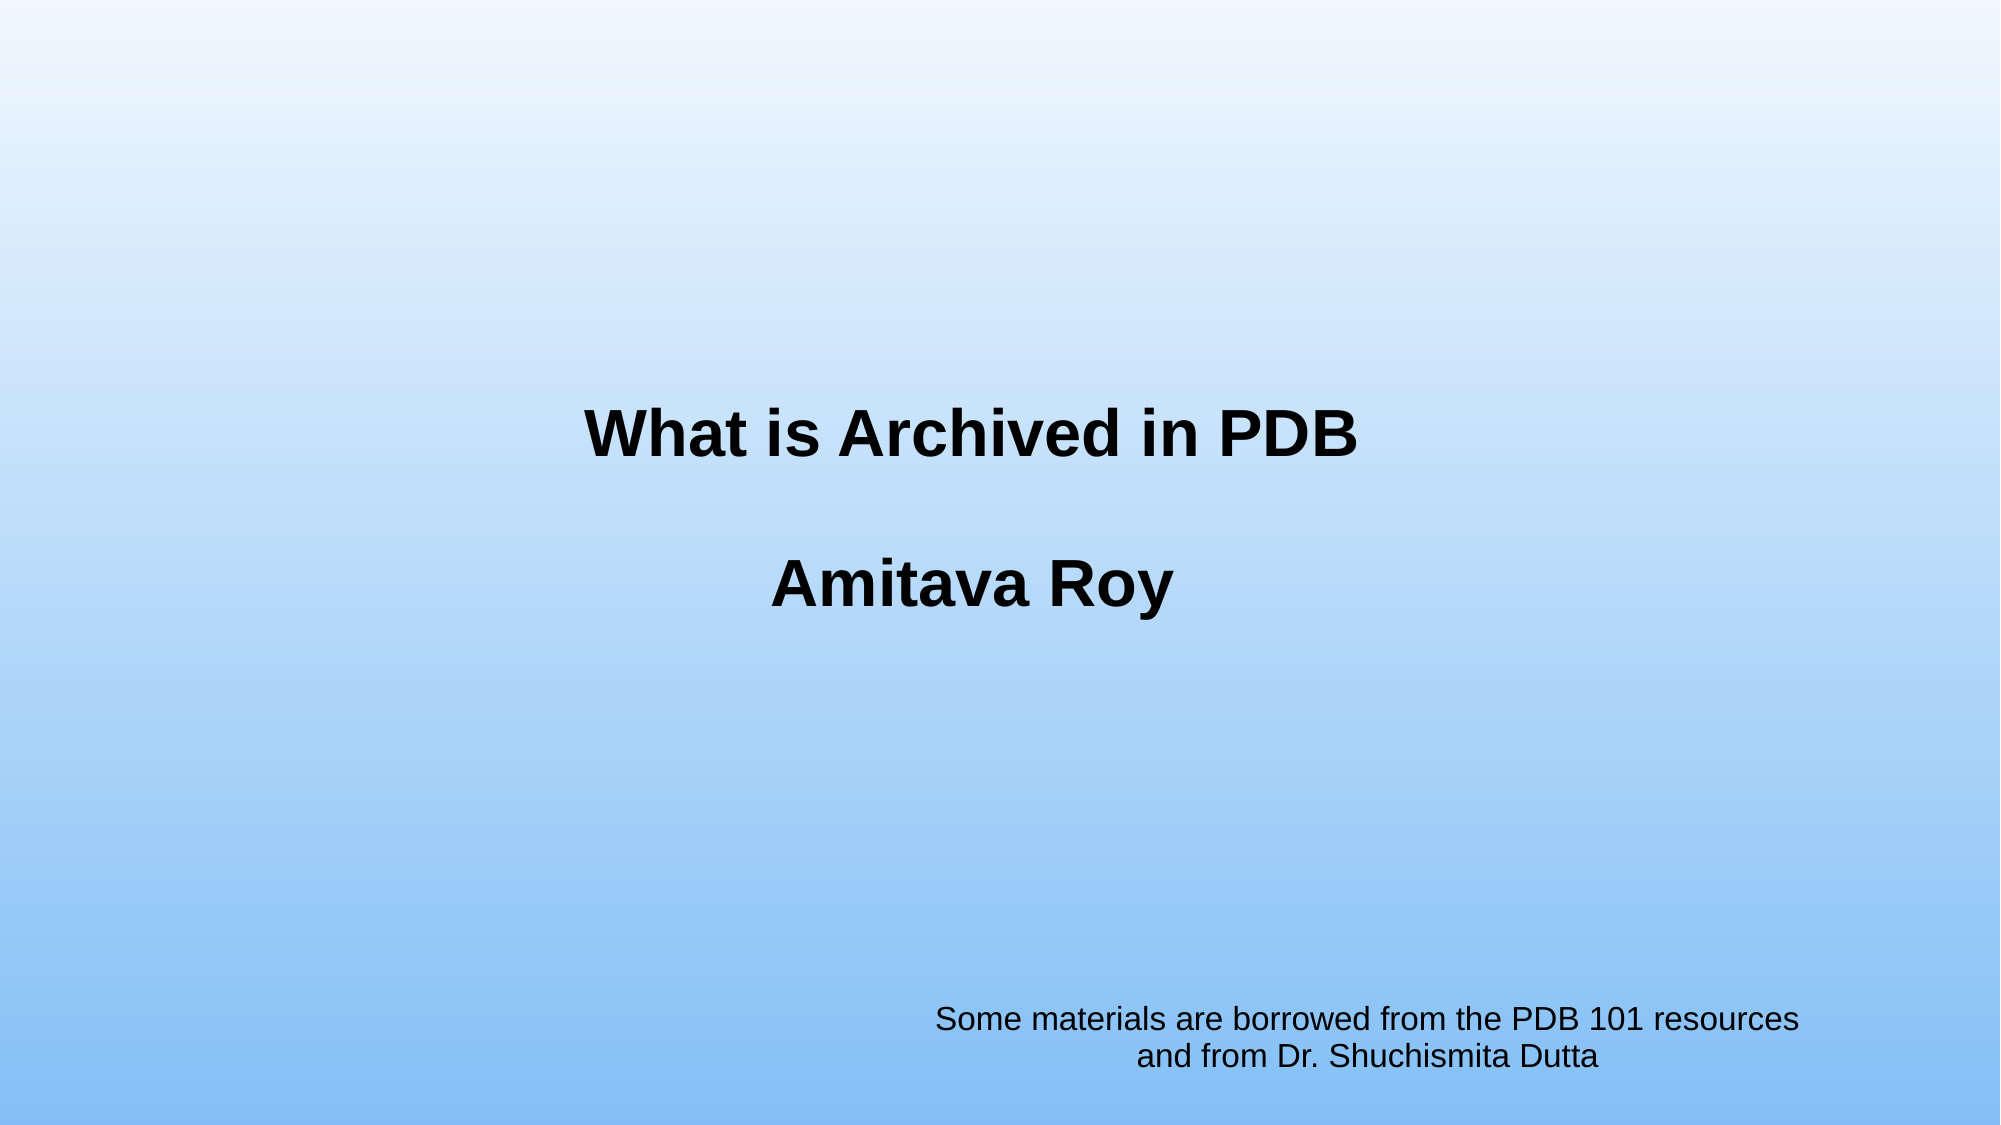

# What is Archived in PDB Amitava Roy
Some materials are borrowed from the PDB 101 resources
and from Dr. Shuchismita Dutta